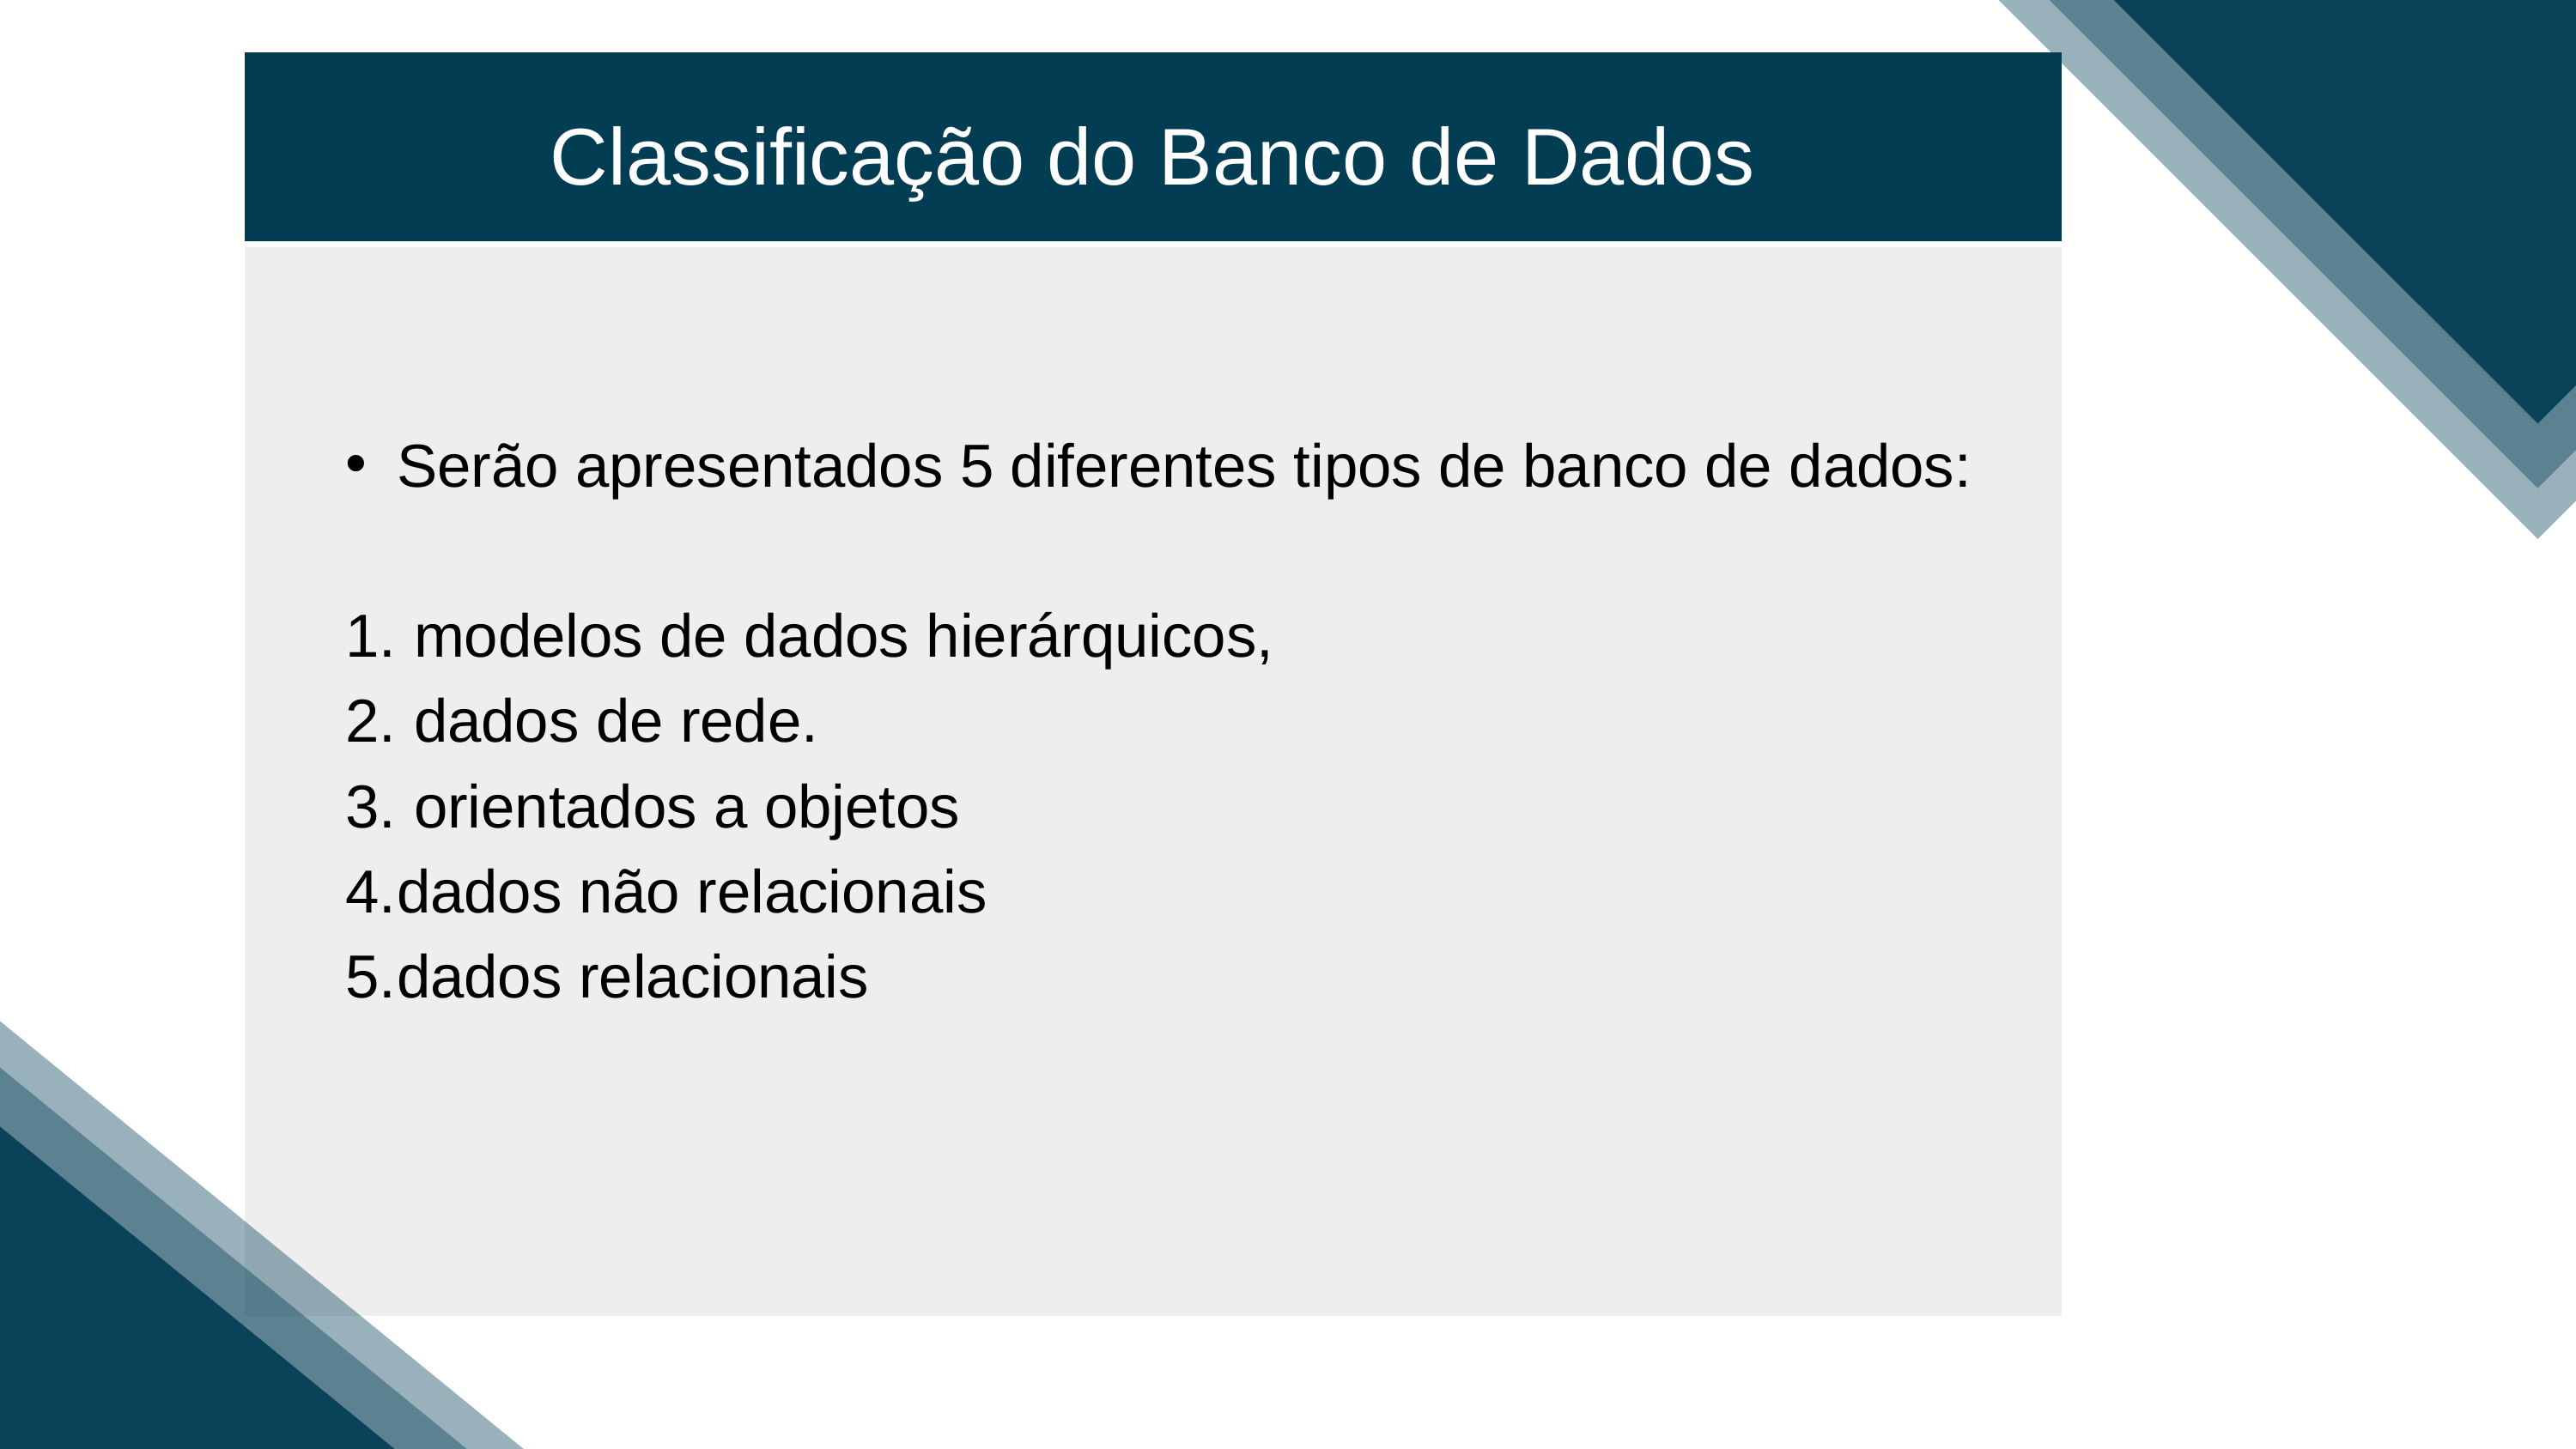

Classificação do Banco de Dados

Serão apresentados 5 diferentes tipos de banco de dados:

 modelos de dados hierárquicos,
 dados de rede.
 orientados a objetos
dados não relacionais
dados relacionais